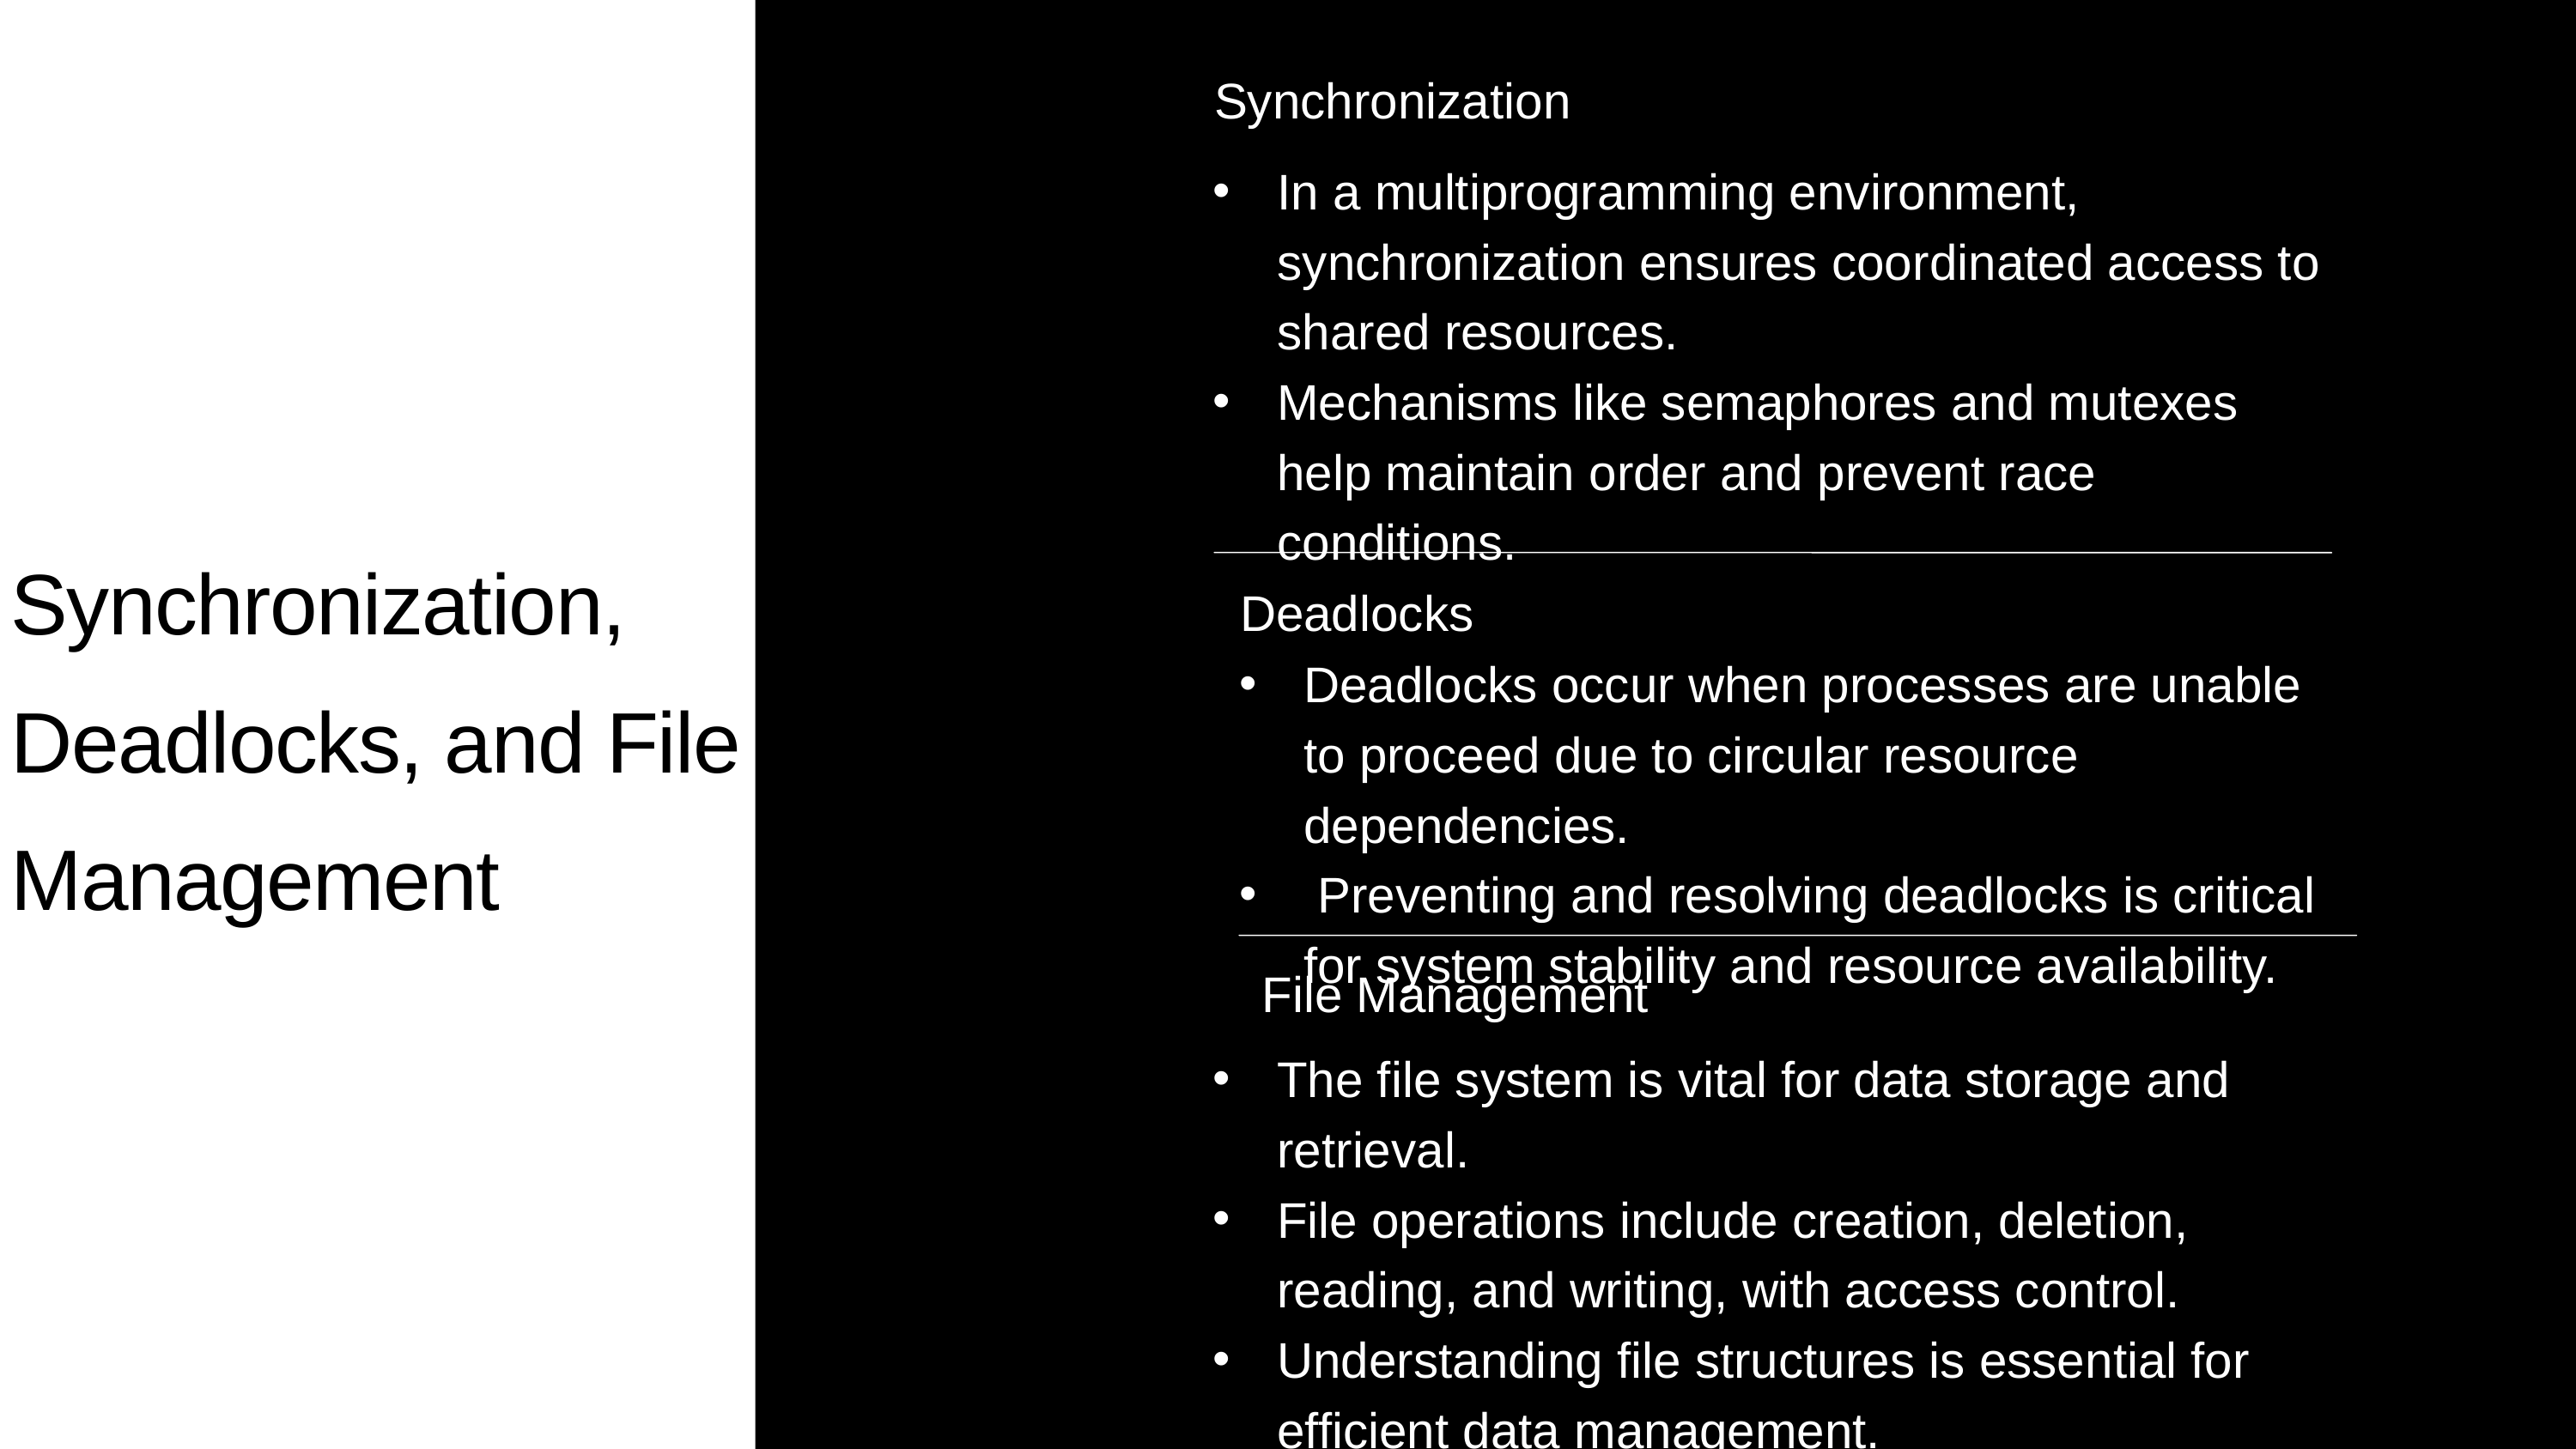

Synchronization
In a multiprogramming environment, synchronization ensures coordinated access to shared resources.
Mechanisms like semaphores and mutexes help maintain order and prevent race conditions.
Synchronization, Deadlocks, and File Management

Deadlocks
Deadlocks occur when processes are unable to proceed due to circular resource dependencies.
 Preventing and resolving deadlocks is critical for system stability and resource availability.

File Management
The file system is vital for data storage and retrieval.
File operations include creation, deletion, reading, and writing, with access control.
Understanding file structures is essential for efficient data management.